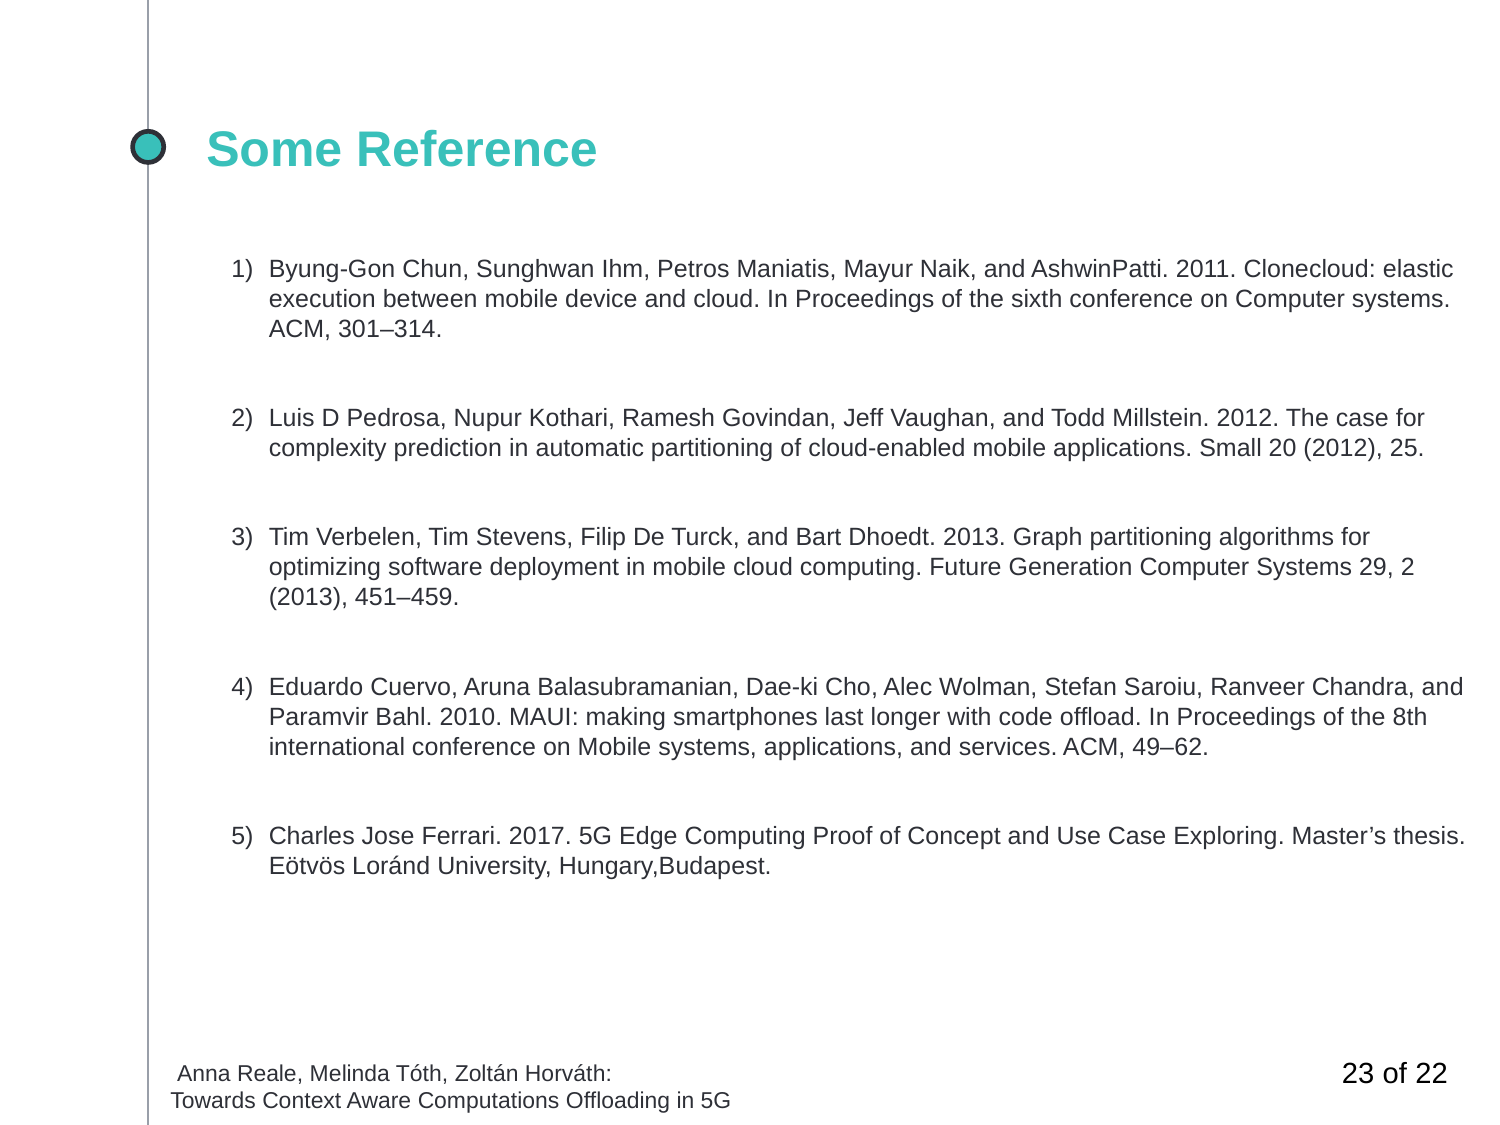

# Some Reference
Byung-Gon Chun, Sunghwan Ihm, Petros Maniatis, Mayur Naik, and AshwinPatti. 2011. Clonecloud: elastic execution between mobile device and cloud. In Proceedings of the sixth conference on Computer systems. ACM, 301–314.

Luis D Pedrosa, Nupur Kothari, Ramesh Govindan, Jeff Vaughan, and Todd Millstein. 2012. The case for complexity prediction in automatic partitioning of cloud-enabled mobile applications. Small 20 (2012), 25.

Tim Verbelen, Tim Stevens, Filip De Turck, and Bart Dhoedt. 2013. Graph partitioning algorithms for optimizing software deployment in mobile cloud computing. Future Generation Computer Systems 29, 2 (2013), 451–459.

Eduardo Cuervo, Aruna Balasubramanian, Dae-ki Cho, Alec Wolman, Stefan Saroiu, Ranveer Chandra, and Paramvir Bahl. 2010. MAUI: making smartphones last longer with code offload. In Proceedings of the 8th international conference on Mobile systems, applications, and services. ACM, 49–62.

Charles Jose Ferrari. 2017. 5G Edge Computing Proof of Concept and Use Case Exploring. Master’s thesis. Eötvös Loránd University, Hungary,Budapest.

= other resources used in a slide footer.

23 of 22